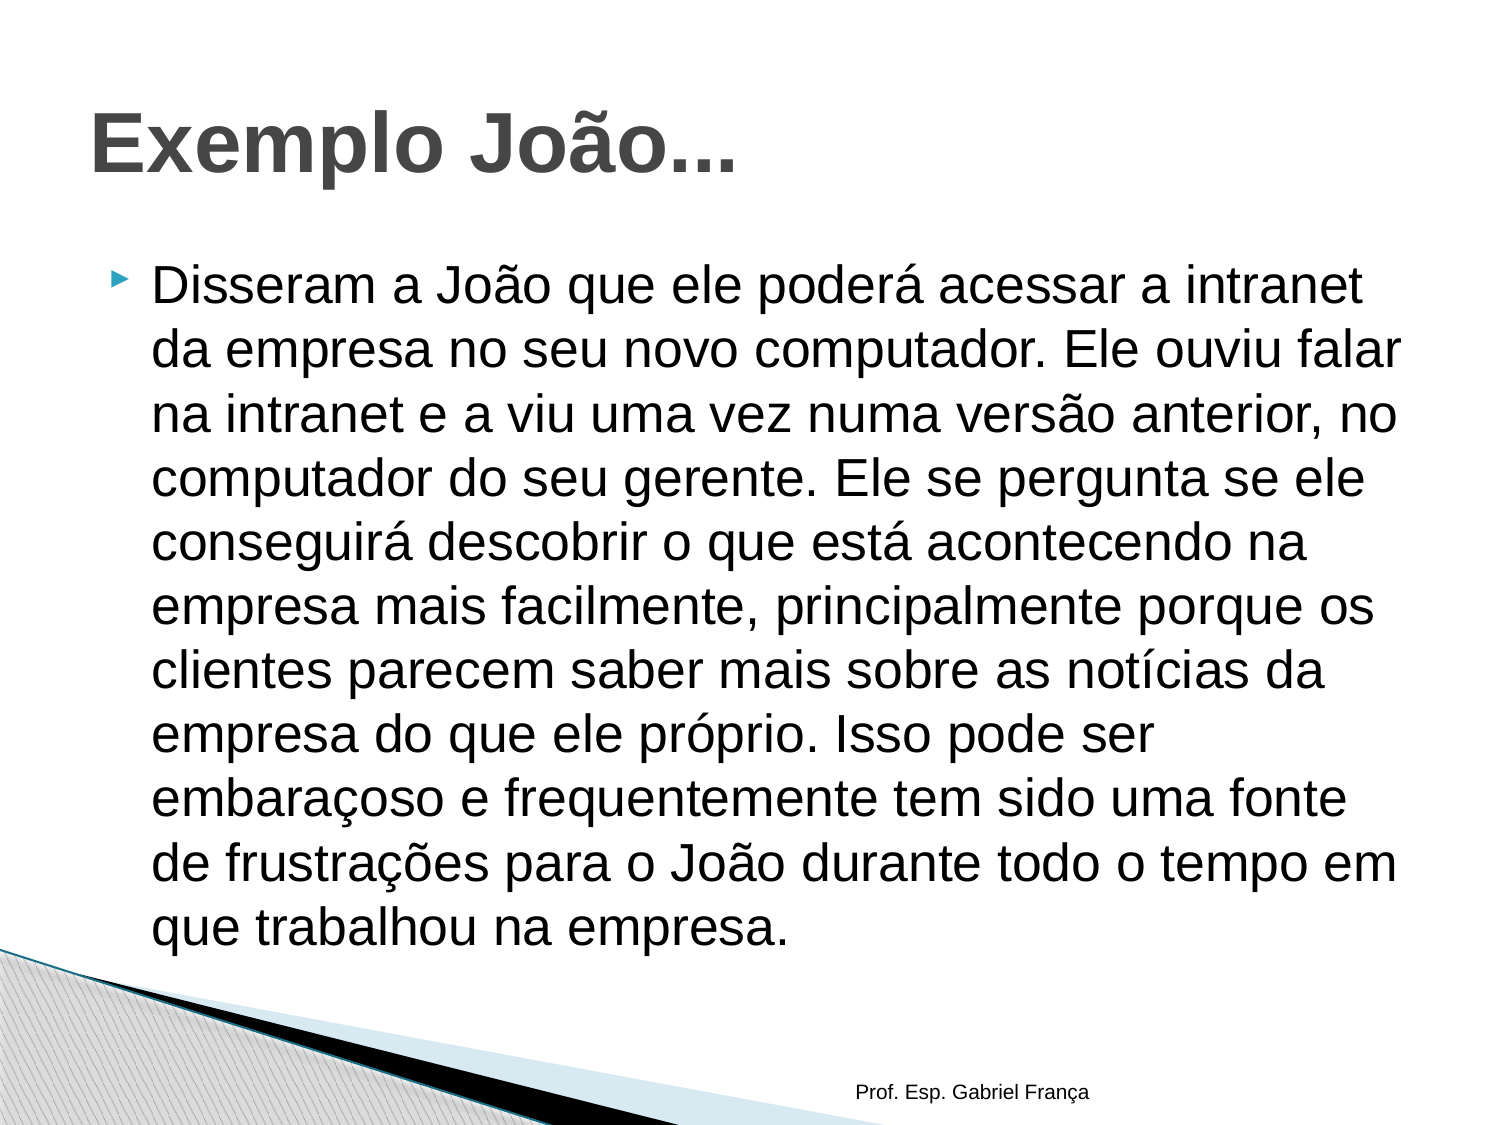

# Exemplo João...
Disseram a João que ele poderá acessar a intranet da empresa no seu novo computador. Ele ouviu falar na intranet e a viu uma vez numa versão anterior, no computador do seu gerente. Ele se pergunta se ele conseguirá descobrir o que está acontecendo na empresa mais facilmente, principalmente porque os clientes parecem saber mais sobre as notícias da empresa do que ele próprio. Isso pode ser embaraçoso e frequentemente tem sido uma fonte de frustrações para o João durante todo o tempo em que trabalhou na empresa.
Prof. Esp. Gabriel França